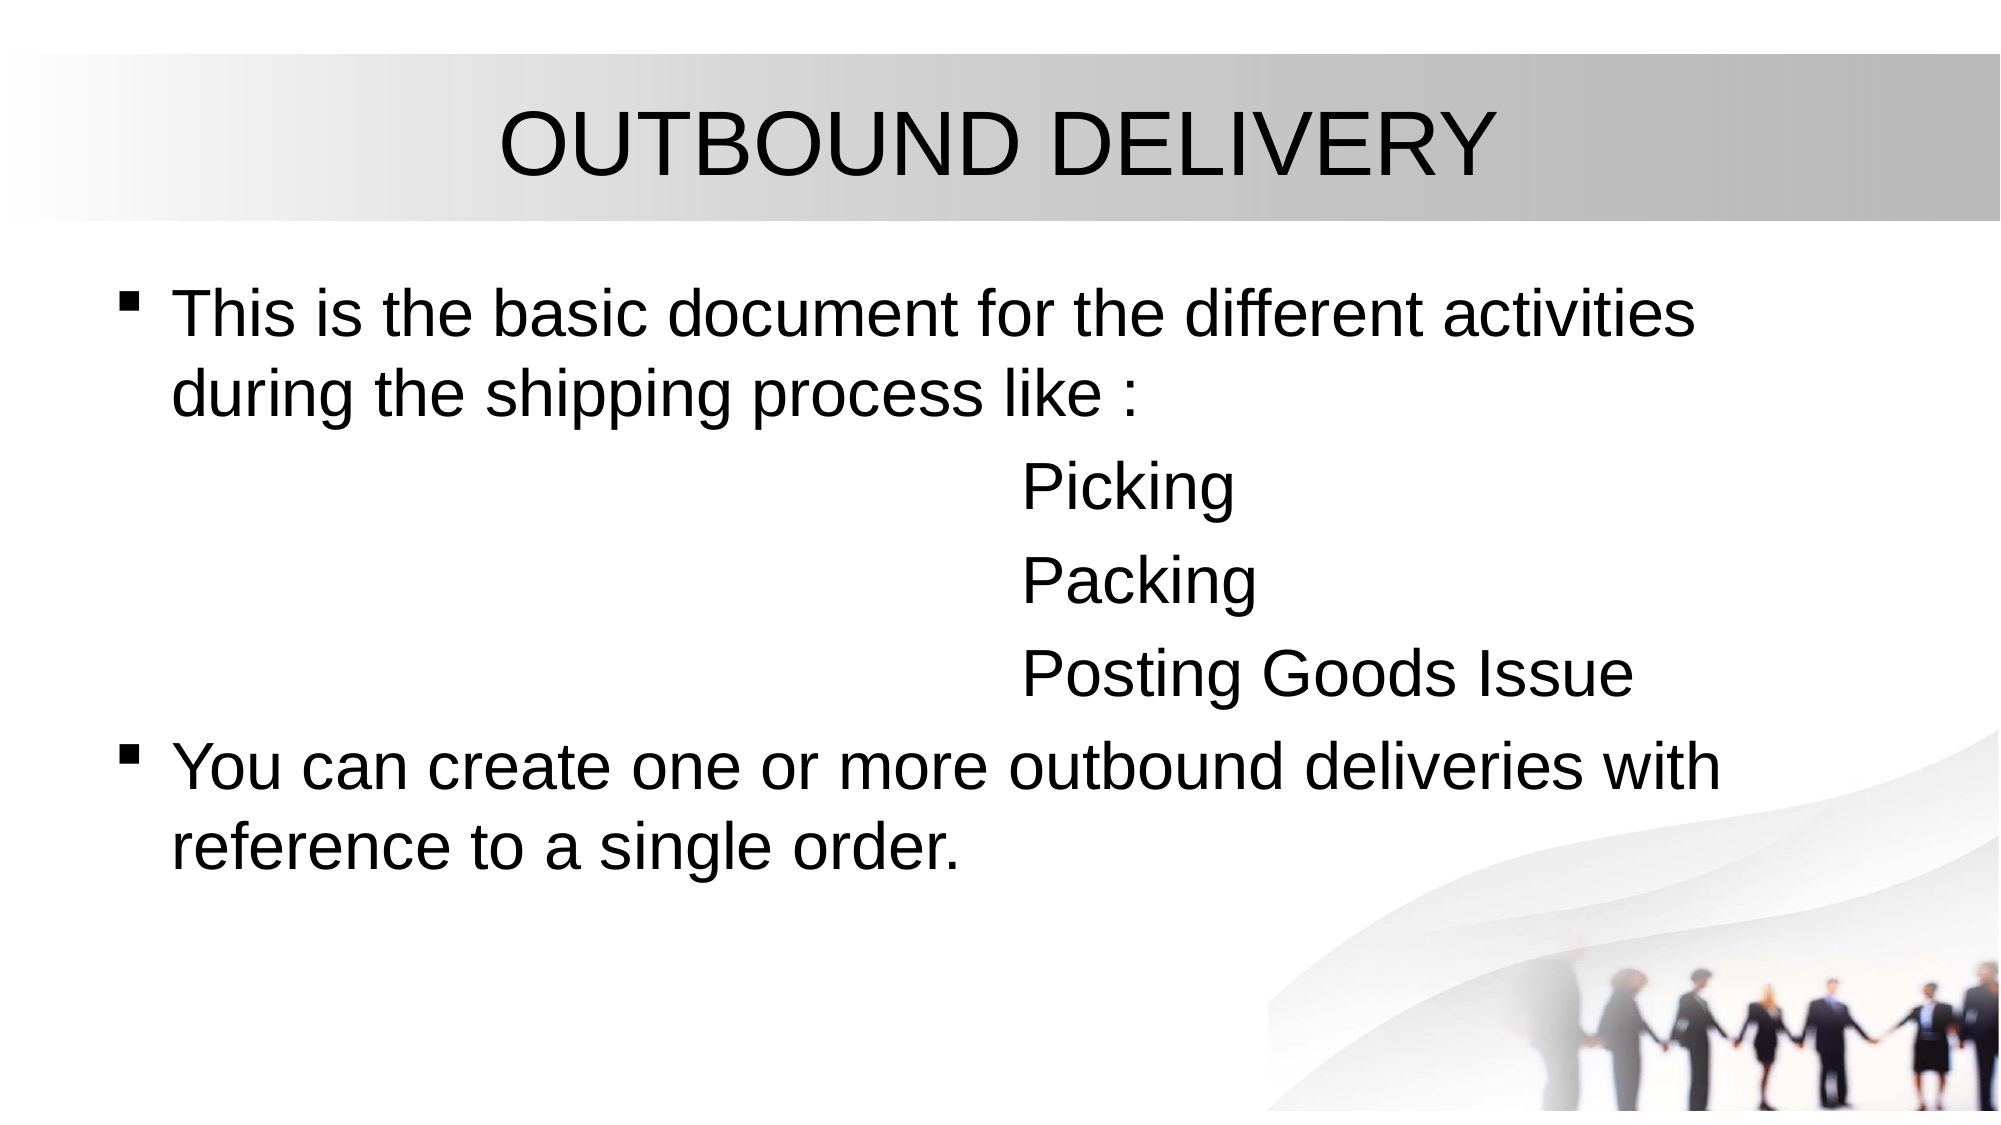

# OUTBOUND DELIVERY
This is the basic document for the different activities during the shipping process like :
                                                 Picking
                                                 Packing
                                                 Posting Goods Issue
You can create one or more outbound deliveries with reference to a single order.